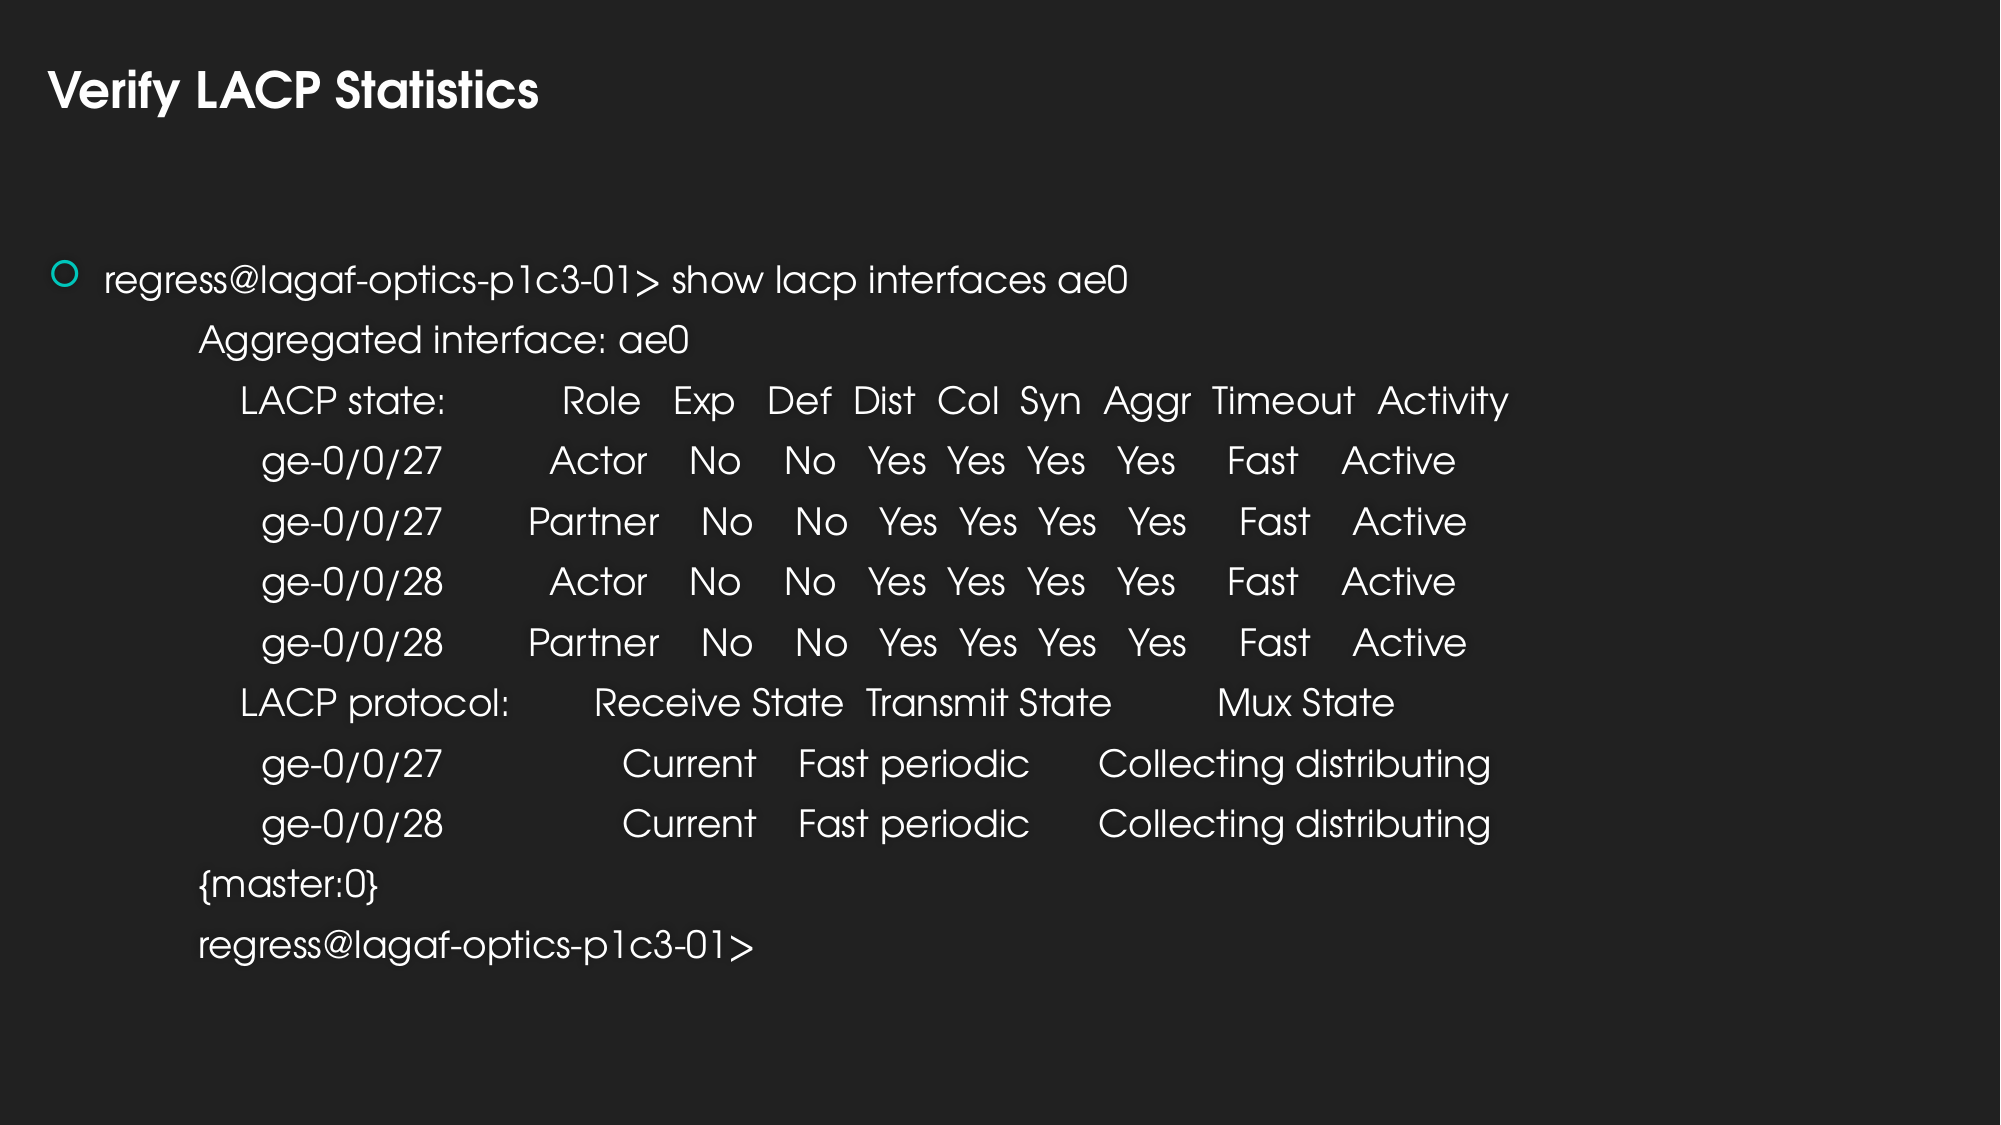

Verify LACP Statistics
regress@lagaf-optics-p1c3-01> show lacp interfaces ae0
	Aggregated interface: ae0
	    LACP state:           Role   Exp   Def  Dist  Col  Syn  Aggr  Timeout  Activity
	      ge-0/0/27          Actor    No    No   Yes  Yes  Yes   Yes     Fast    Active
	      ge-0/0/27        Partner    No    No   Yes  Yes  Yes   Yes     Fast    Active
	      ge-0/0/28          Actor    No    No   Yes  Yes  Yes   Yes     Fast    Active
	      ge-0/0/28        Partner    No    No   Yes  Yes  Yes   Yes     Fast    Active
	    LACP protocol:        Receive State  Transmit State          Mux State
	      ge-0/0/27                 Current   	Fast periodic 	Collecting distributing
	      ge-0/0/28                 Current   	Fast periodic 	Collecting distributing
	{master:0}
	regress@lagaf-optics-p1c3-01>